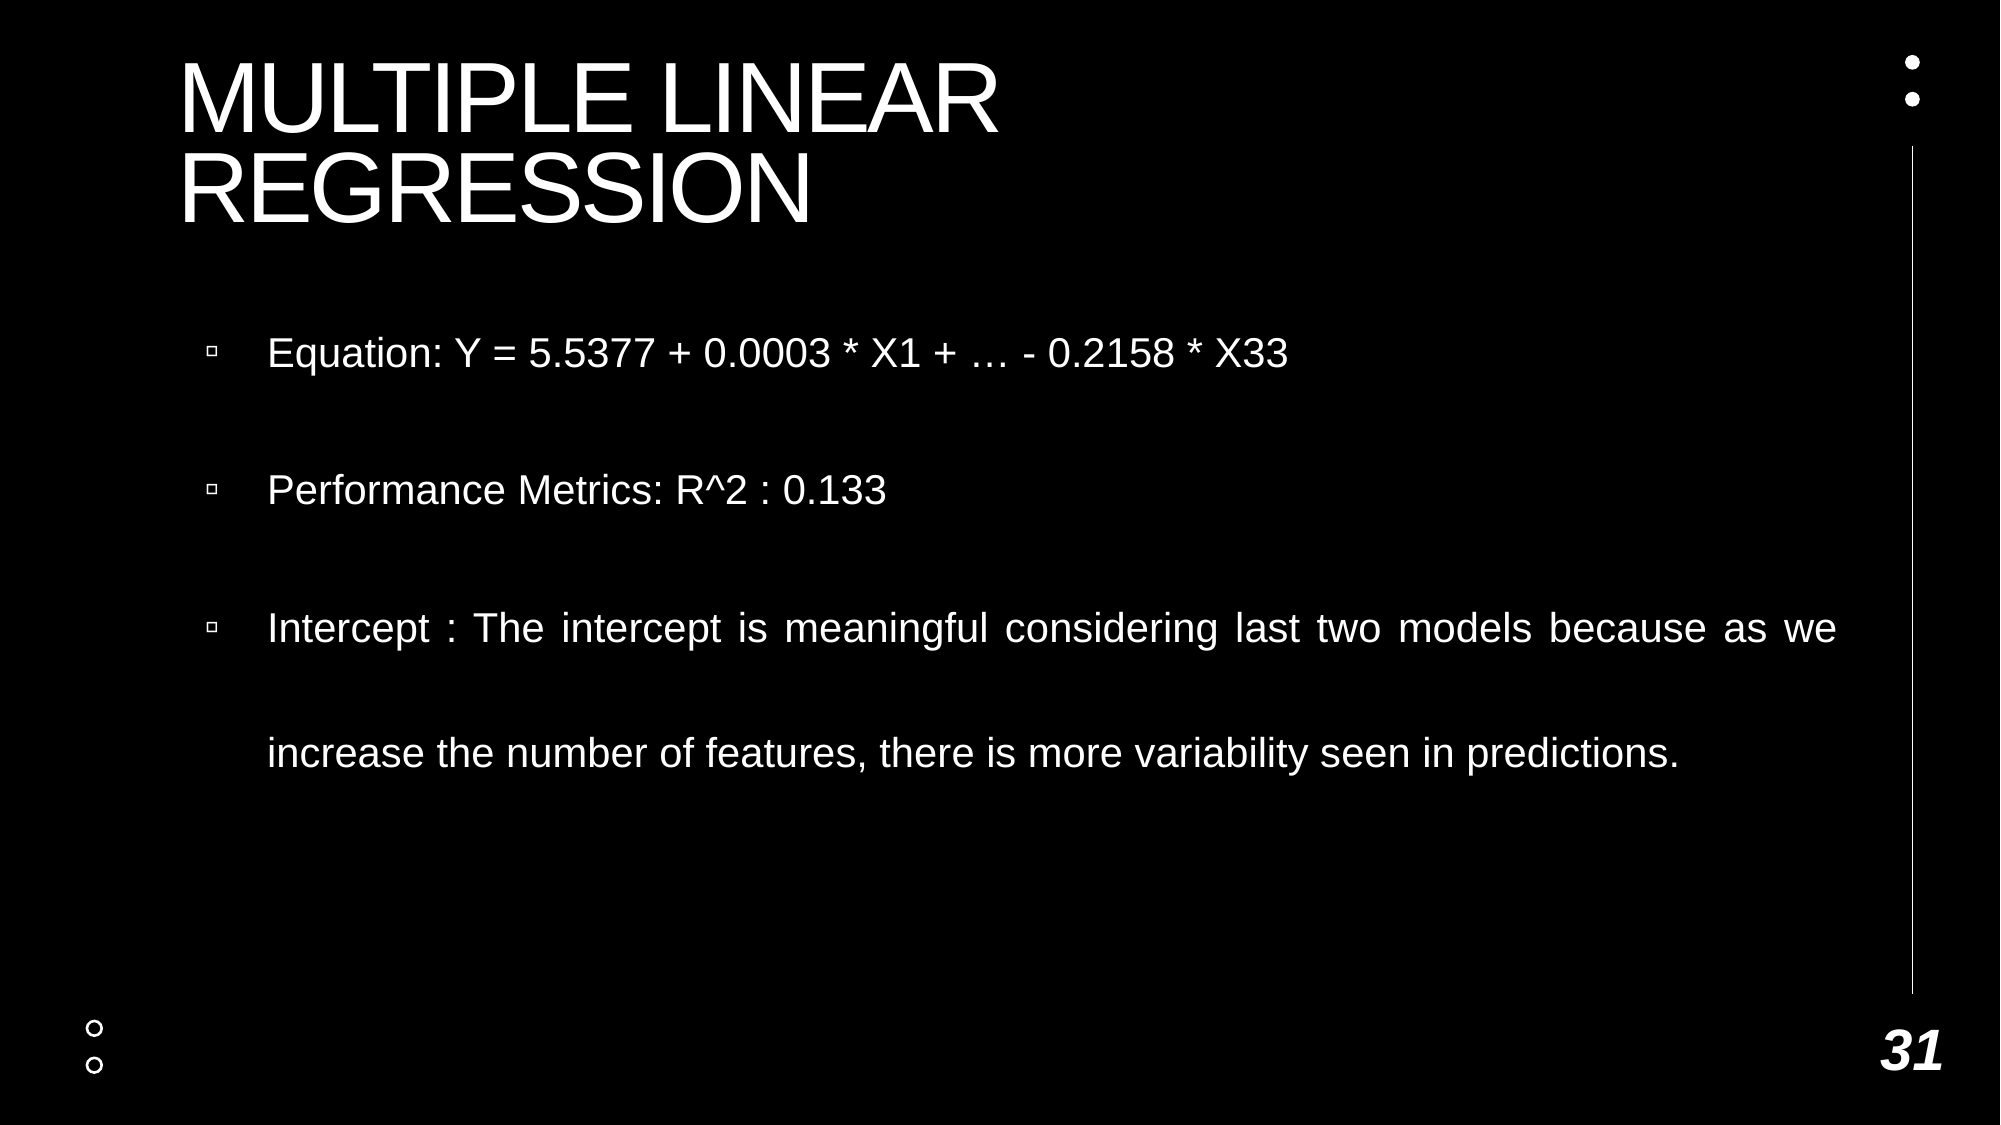

# MULTIPLE LINEAR REGRESSION
Equation: Y = 5.5377 + 0.0003 * X1 + … - 0.2158 * X33
Performance Metrics: R^2 : 0.133
Intercept : The intercept is meaningful considering last two models because as we increase the number of features, there is more variability seen in predictions.
31